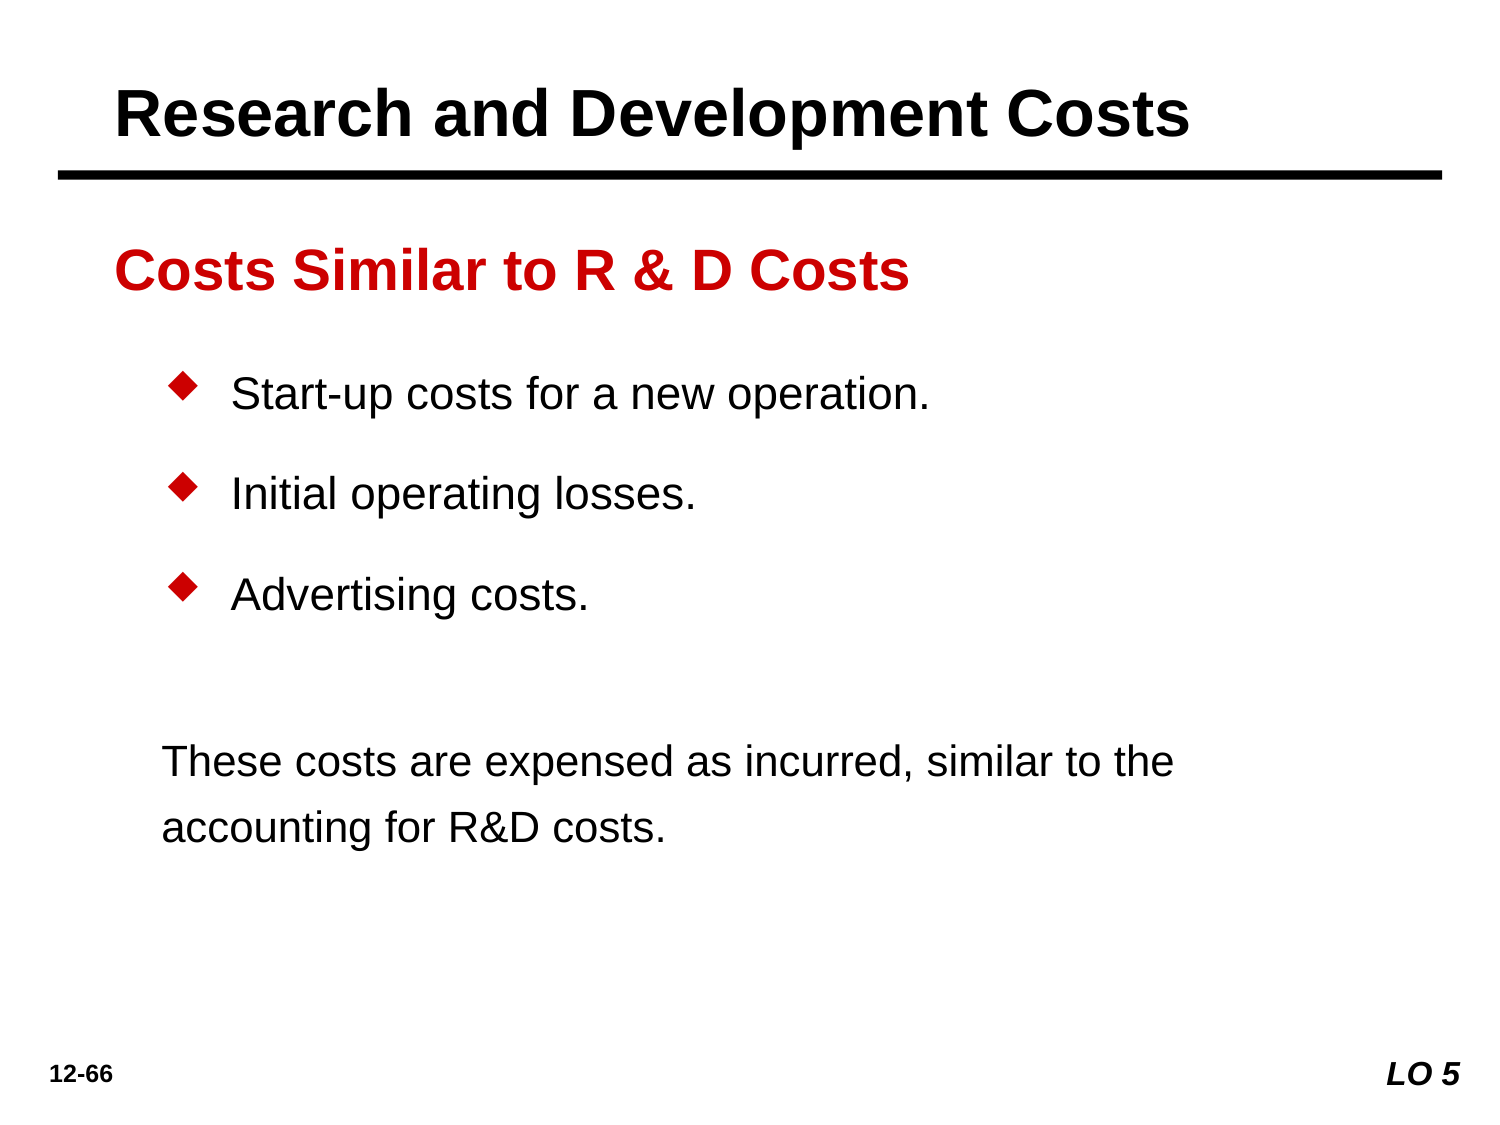

Research and Development Costs

Costs Similar to R & D Costs
Start-up costs for a new operation.
Initial operating losses.
Advertising costs.
These costs are expensed as incurred, similar to the accounting for R&D costs.
LO 5